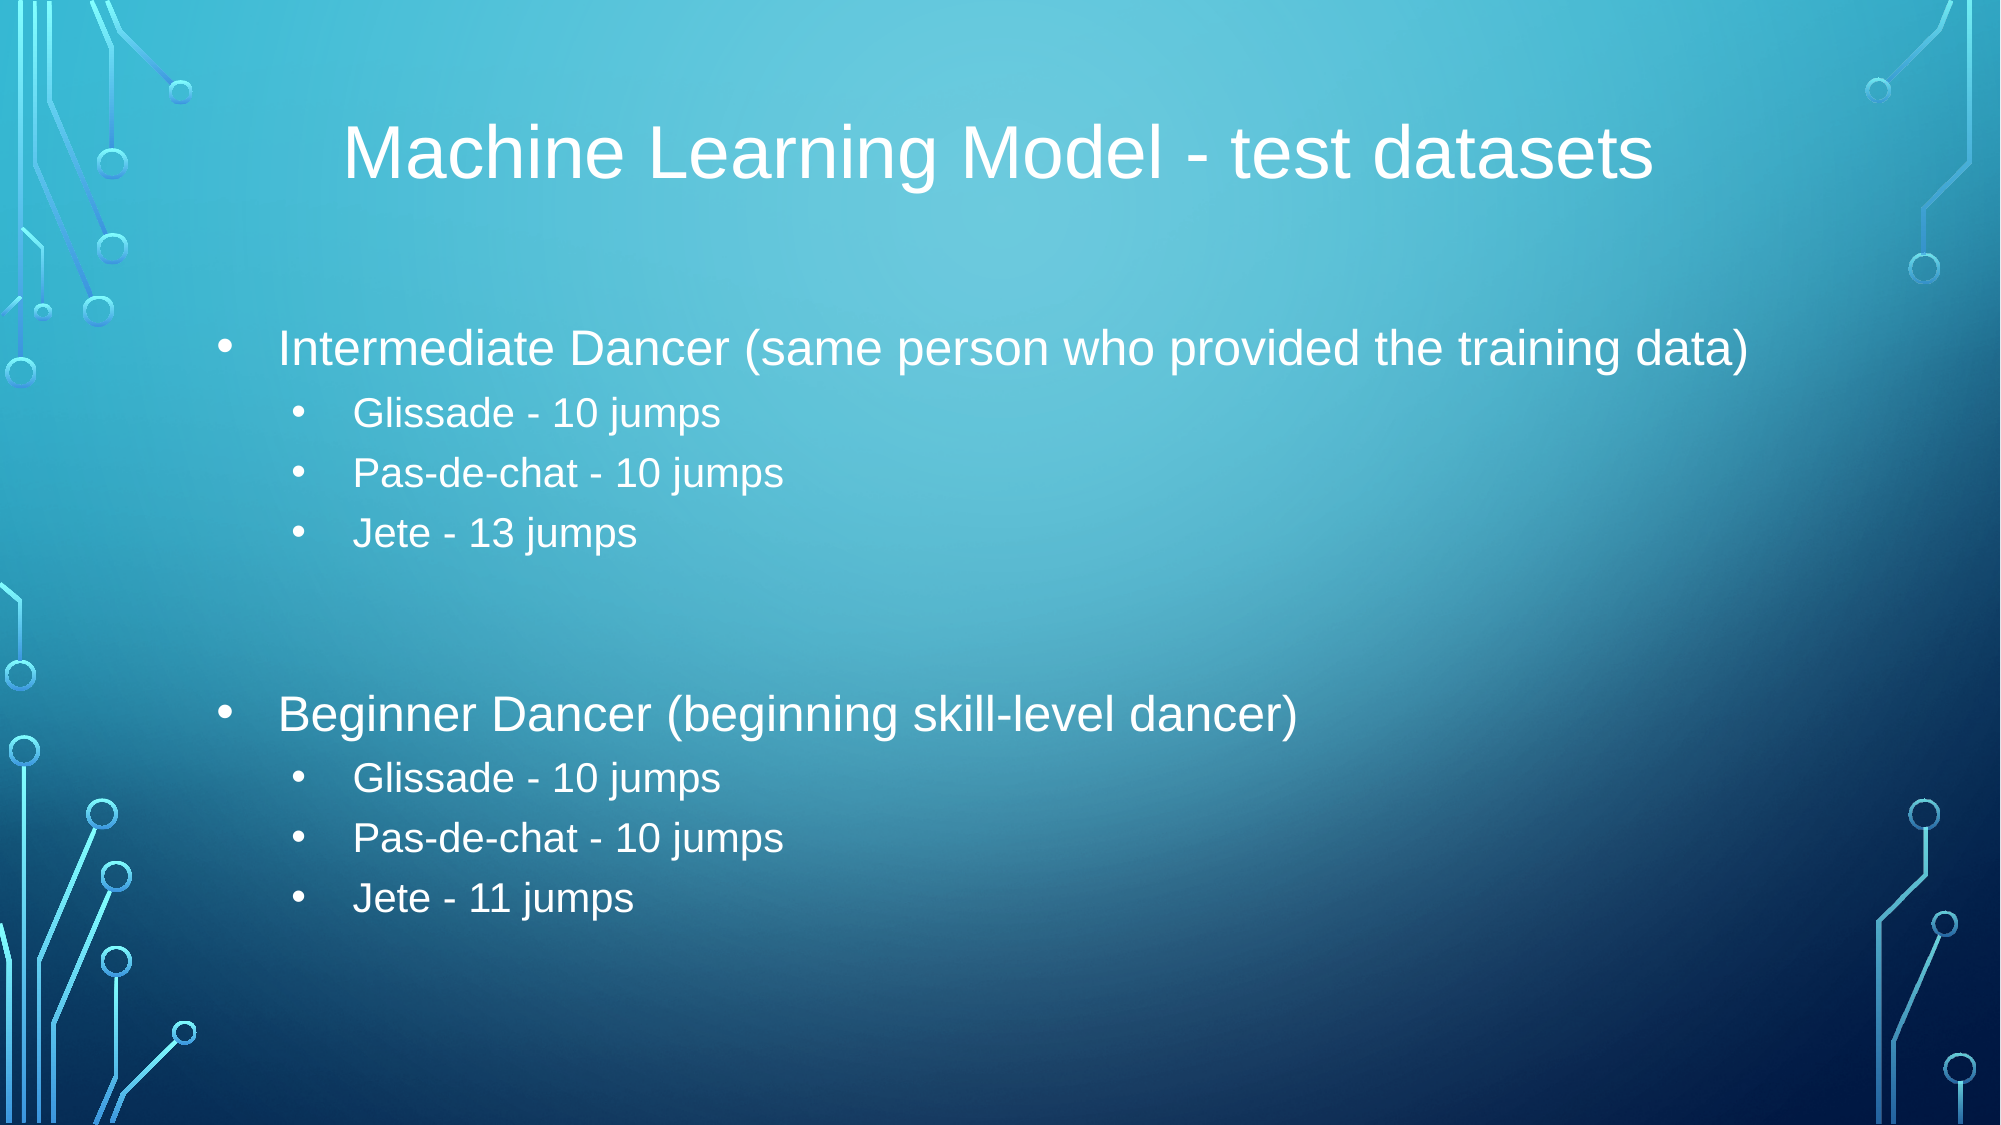

# Machine Learning Model - test datasets
Intermediate Dancer (same person who provided the training data)
Glissade - 10 jumps
Pas-de-chat - 10 jumps
Jete - 13 jumps

Beginner Dancer (beginning skill-level dancer)
Glissade - 10 jumps
Pas-de-chat - 10 jumps
Jete - 11 jumps